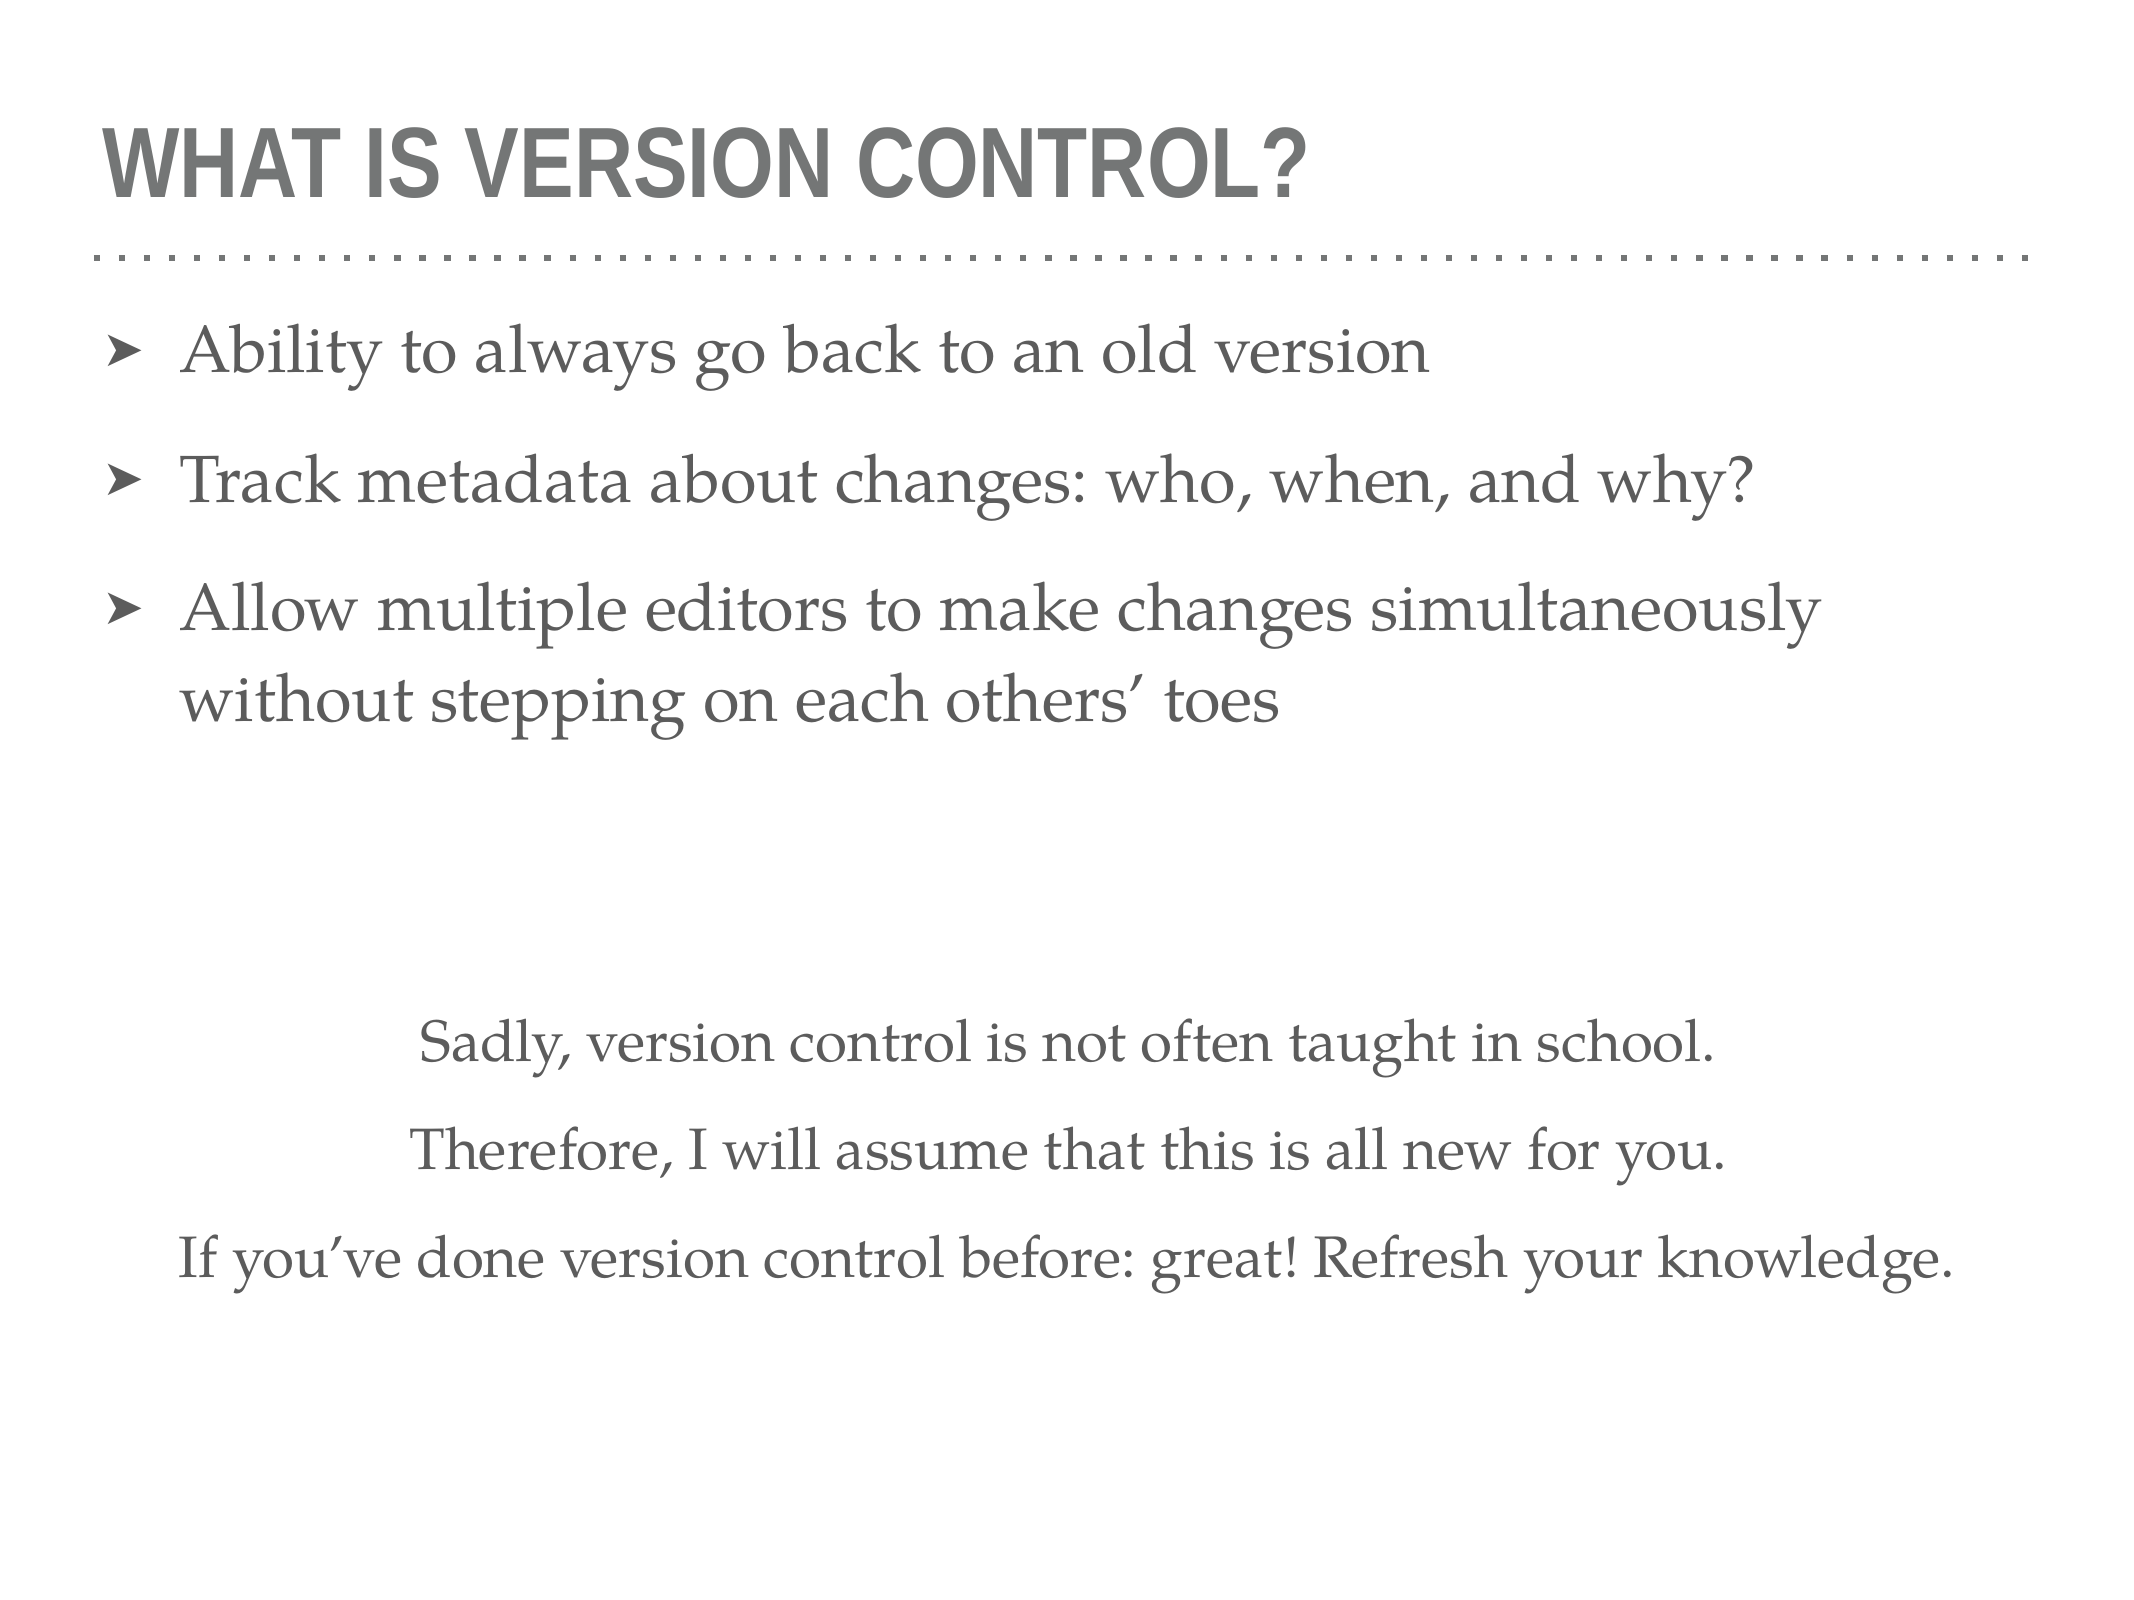

# WHAT IS VERSION CONTROL?
Ability to always go back to an old version
Track metadata about changes: who, when, and why?
Allow multiple editors to make changes simultaneously without stepping on each others’ toes
➤
➤
➤
Sadly, version control is not often taught in school. Therefore, I will assume that this is all new for you.
If you’ve done version control before: great! Refresh your knowledge.